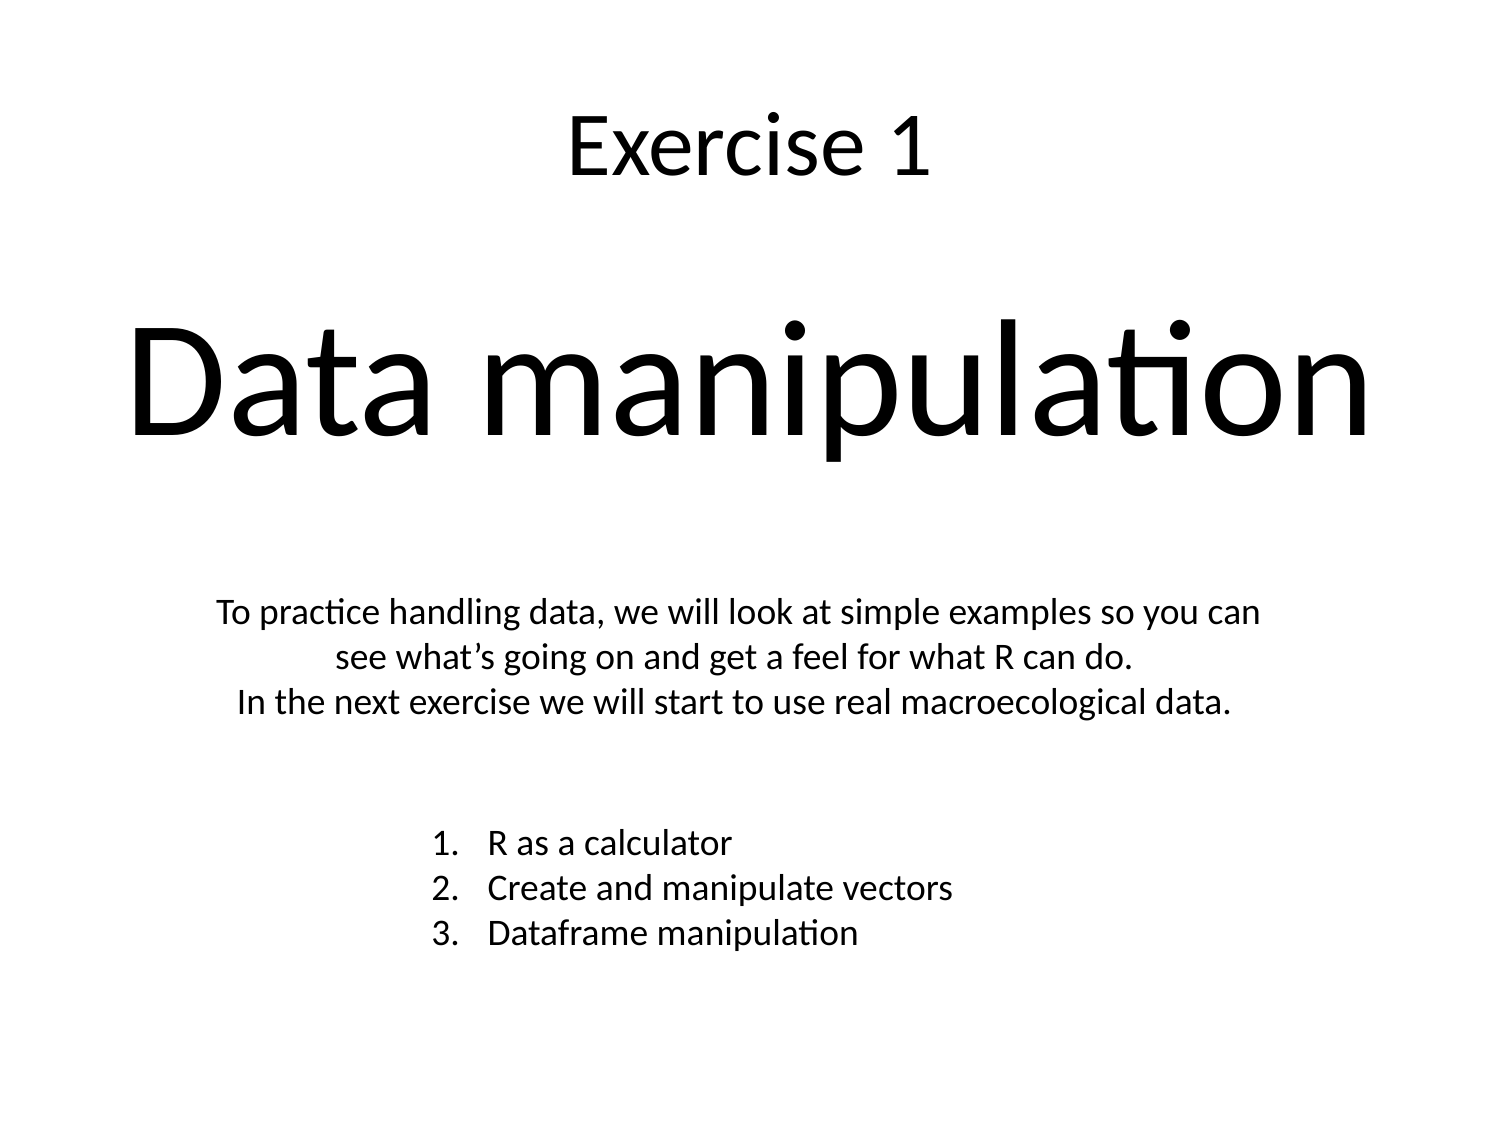

# Exercise 1
Data manipulation
To practice handling data, we will look at simple examples so you can see what’s going on and get a feel for what R can do.
In the next exercise we will start to use real macroecological data.
R as a calculator
Create and manipulate vectors
Dataframe manipulation